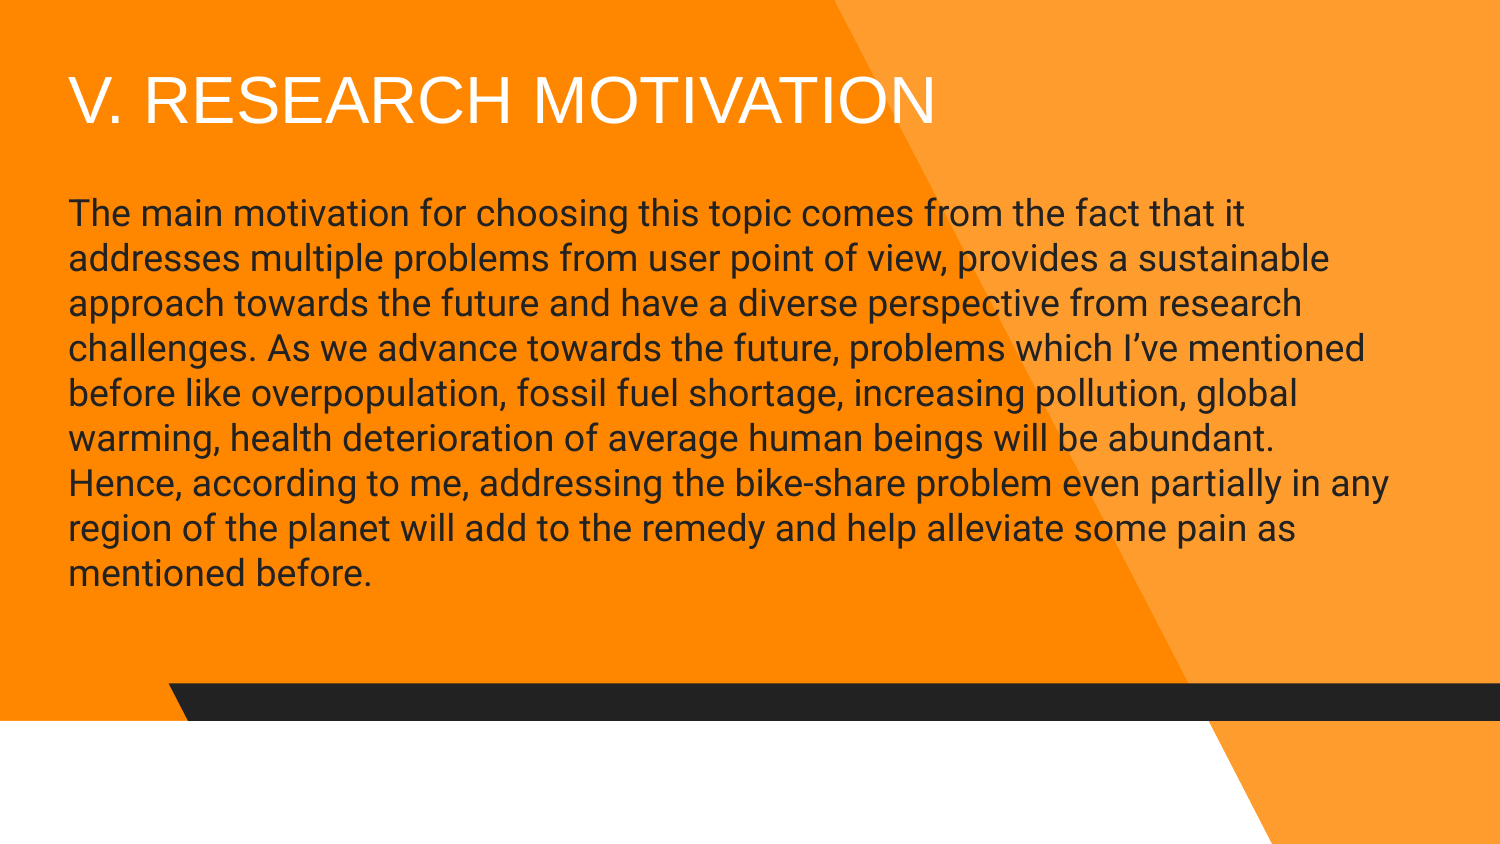

# V. RESEARCH MOTIVATION
The main motivation for choosing this topic comes from the fact that it addresses multiple problems from user point of view, provides a sustainable approach towards the future and have a diverse perspective from research challenges. As we advance towards the future, problems which I’ve mentioned before like overpopulation, fossil fuel shortage, increasing pollution, global warming, health deterioration of average human beings will be abundant. Hence, according to me, addressing the bike-share problem even partially in any region of the planet will add to the remedy and help alleviate some pain as mentioned before.